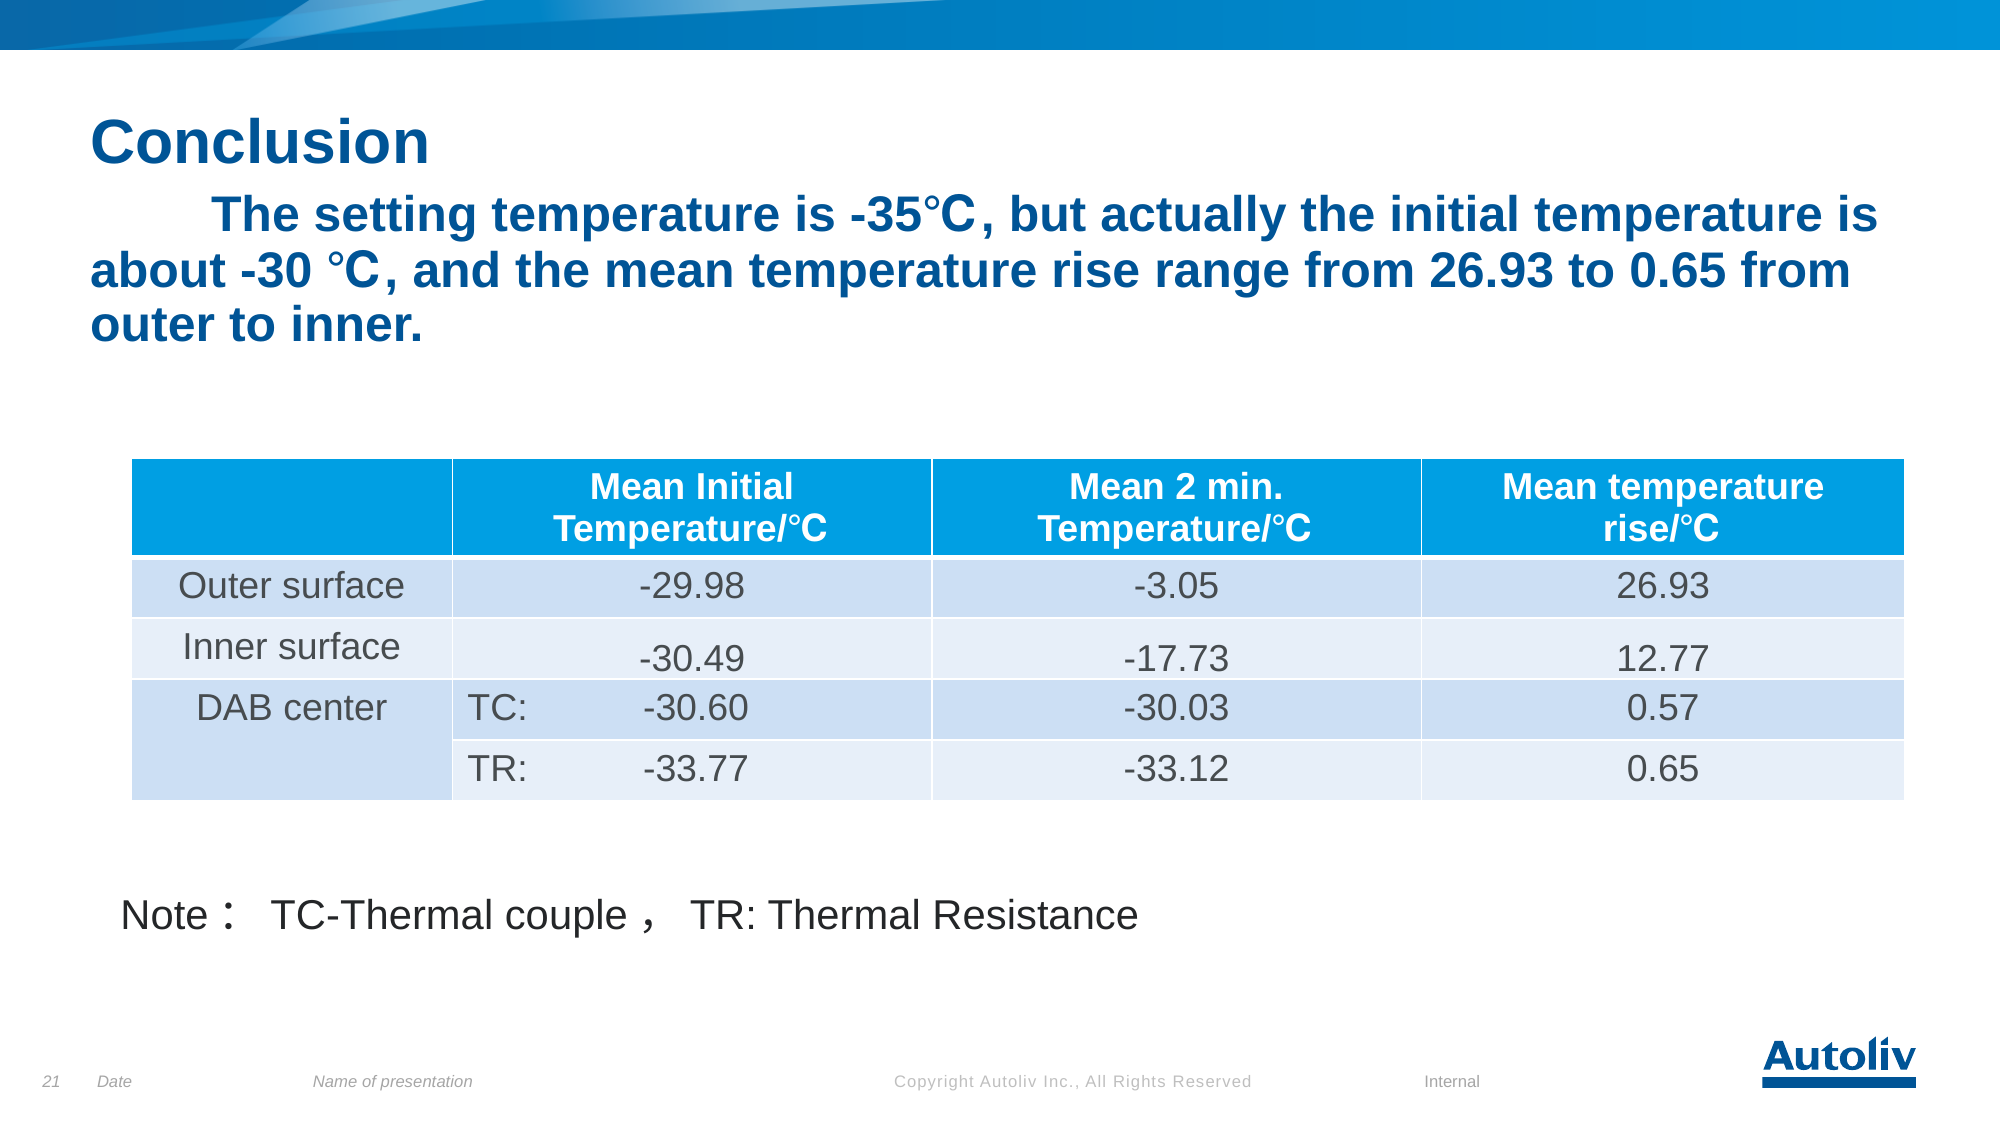

# Conclusion The setting temperature is -35℃, but actually the initial temperature is about -30 ℃, and the mean temperature rise range from 26.93 to 0.65 from outer to inner.
|  | Mean Initial Temperature/℃ | Mean 2 min. Temperature/℃ | Mean temperature rise/℃ |
| --- | --- | --- | --- |
| Outer surface | -29.98 | -3.05 | 26.93 |
| Inner surface | -30.49 | -17.73 | 12.77 |
| DAB center | TC: -30.60 | -30.03 | 0.57 |
|  | TR: -33.77 | -33.12 | 0.65 |
Note：TC-Thermal couple，TR: Thermal Resistance
21
Date
Name of presentation